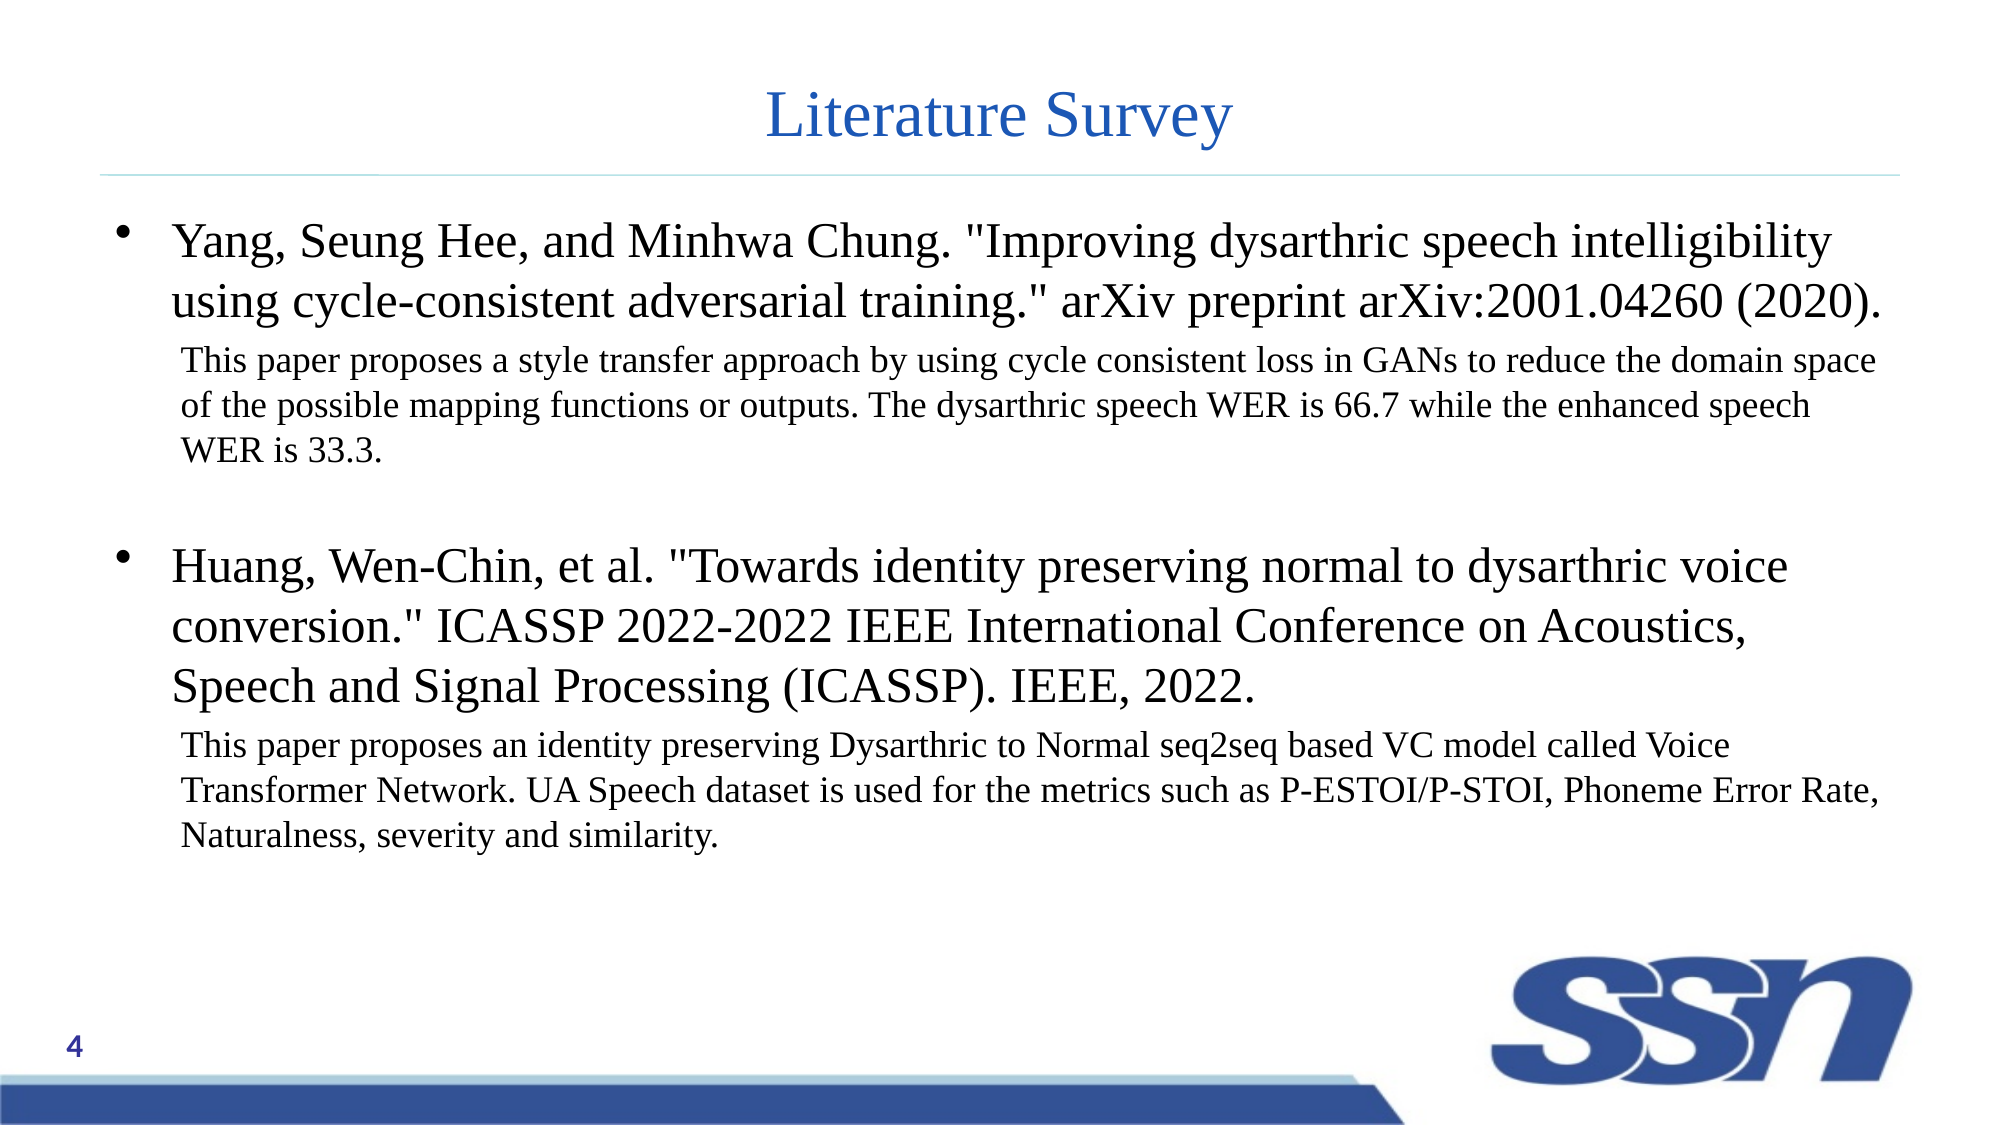

# Literature Survey
Yang, Seung Hee, and Minhwa Chung. "Improving dysarthric speech intelligibility using cycle-consistent adversarial training." arXiv preprint arXiv:2001.04260 (2020).
This paper proposes a style transfer approach by using cycle consistent loss in GANs to reduce the domain space of the possible mapping functions or outputs. The dysarthric speech WER is 66.7 while the enhanced speech WER is 33.3.

Huang, Wen-Chin, et al. "Towards identity preserving normal to dysarthric voice conversion." ICASSP 2022-2022 IEEE International Conference on Acoustics, Speech and Signal Processing (ICASSP). IEEE, 2022.
This paper proposes an identity preserving Dysarthric to Normal seq2seq based VC model called Voice Transformer Network. UA Speech dataset is used for the metrics such as P-ESTOI/P-STOI, Phoneme Error Rate, Naturalness, severity and similarity.